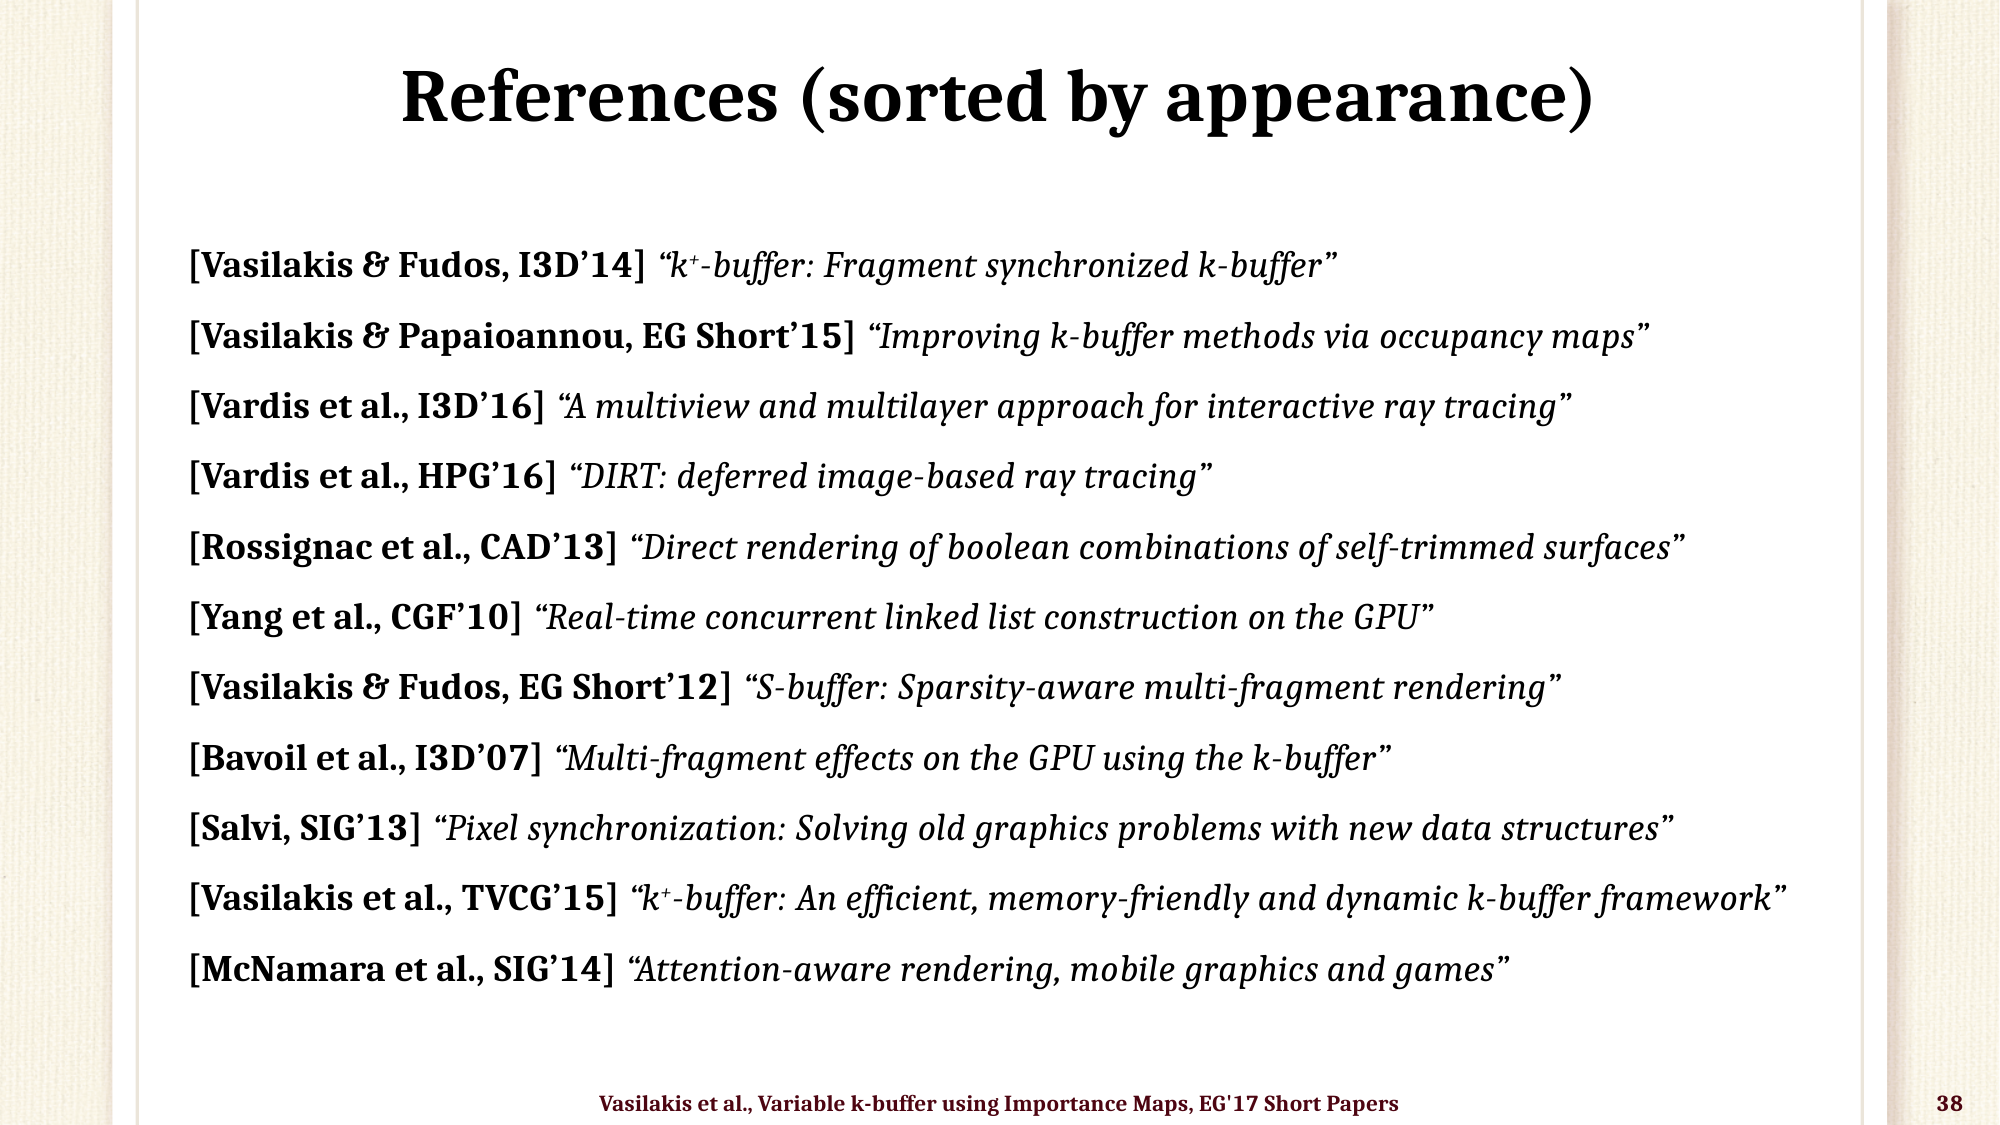

# References (sorted by appearance)

[Vasilakis & Fudos, I3D’14] “k+-buffer: Fragment synchronized k-buffer”
[Vasilakis & Papaioannou, EG Short’15] “Improving k-buffer methods via occupancy maps”
[Vardis et al., I3D’16] “A multiview and multilayer approach for interactive ray tracing”
[Vardis et al., HPG’16] “DIRT: deferred image-based ray tracing”
[Rossignac et al., CAD’13] “Direct rendering of boolean combinations of self-trimmed surfaces”
[Yang et al., CGF’10] “Real-time concurrent linked list construction on the GPU”
[Vasilakis & Fudos, EG Short’12] “S-buffer: Sparsity-aware multi-fragment rendering”
[Bavoil et al., I3D’07] “Multi-fragment effects on the GPU using the k-buffer”
[Salvi, SIG’13] “Pixel synchronization: Solving old graphics problems with new data structures”
[Vasilakis et al., TVCG’15] “k+-buffer: An efficient, memory-friendly and dynamic k-buffer framework”
[McNamara et al., SIG’14] “Attention-aware rendering, mobile graphics and games”

Vasilakis et al., Variable k-buffer using Importance Maps, EG'17 Short Papers
38